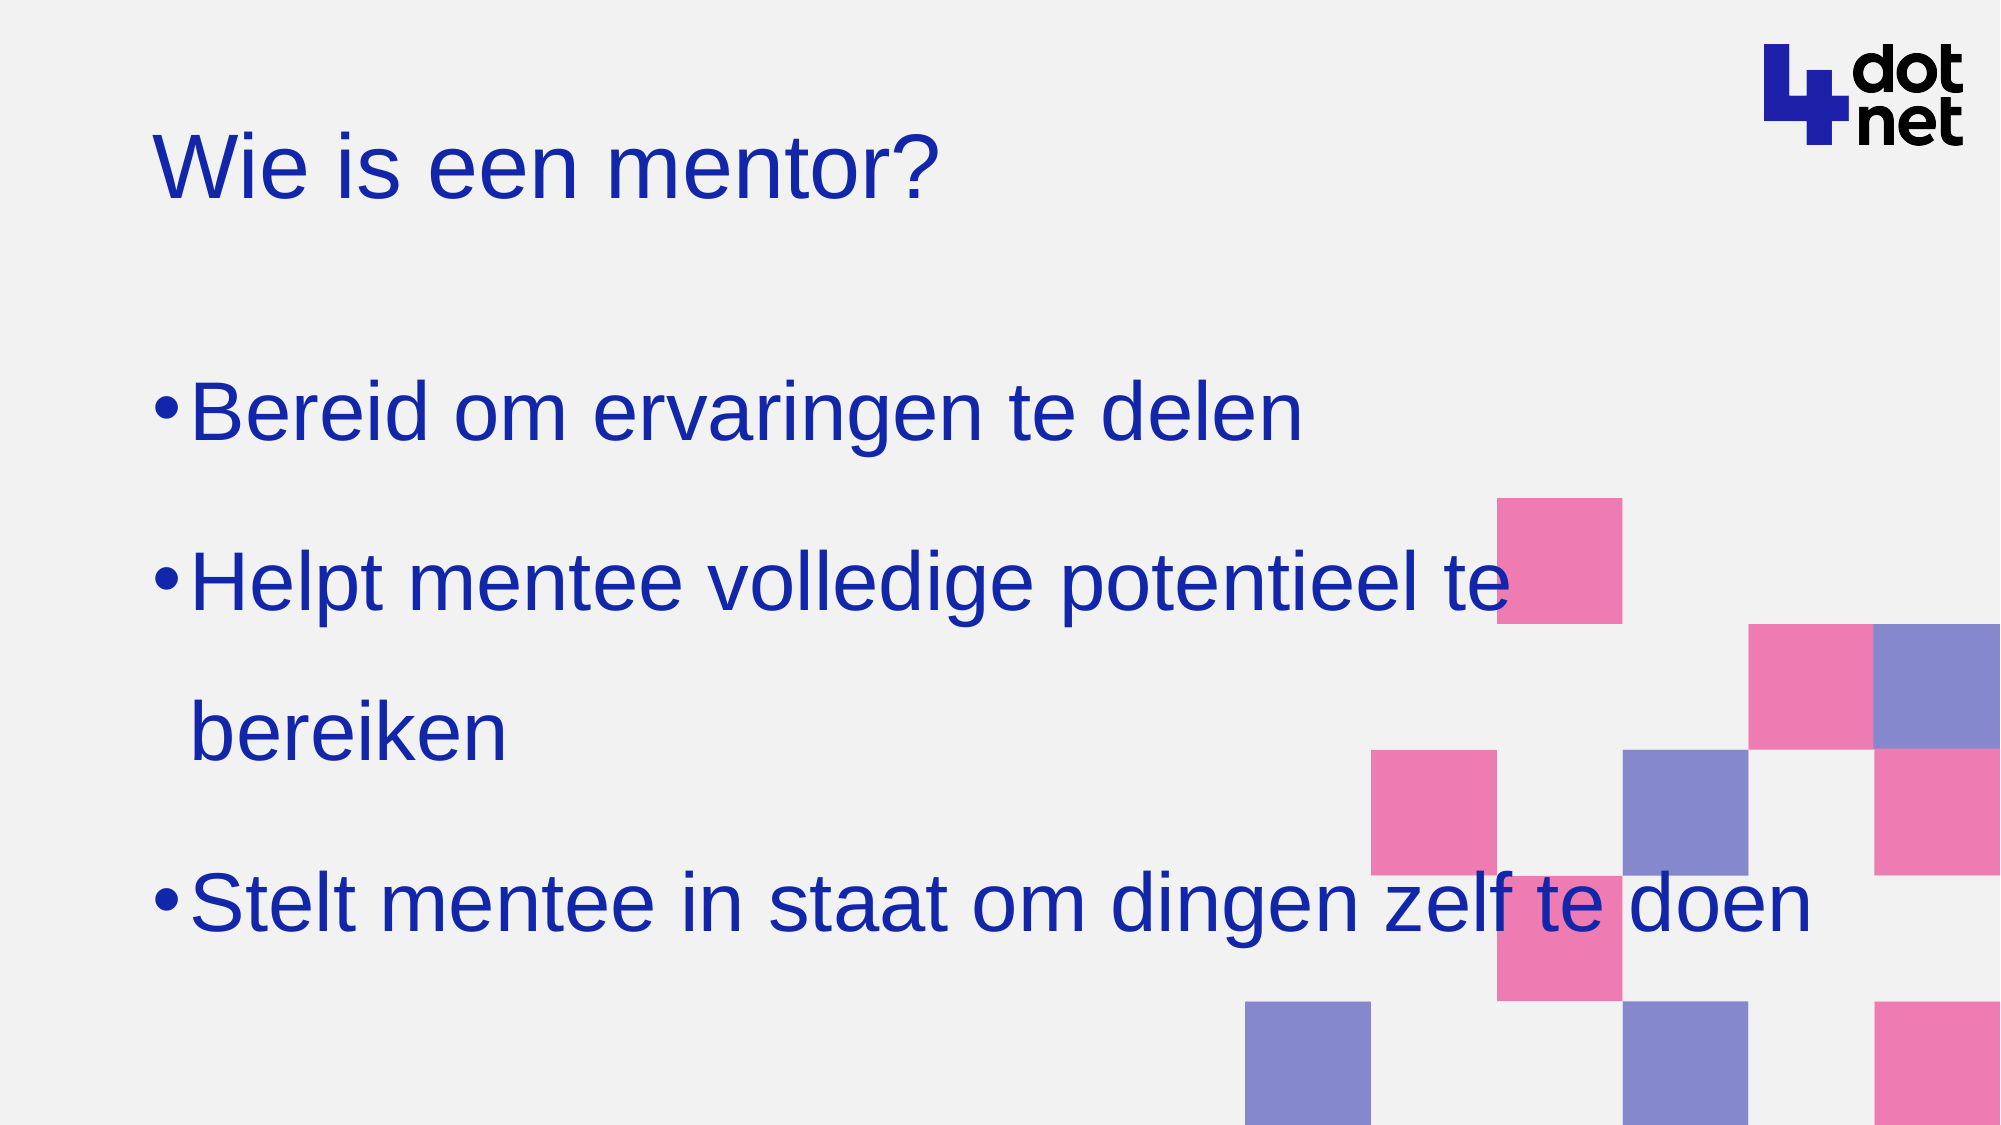

# Wie is een mentor?
Bereid om ervaringen te delen
Helpt mentee volledige potentieel te bereiken
Stelt mentee in staat om dingen zelf te doen